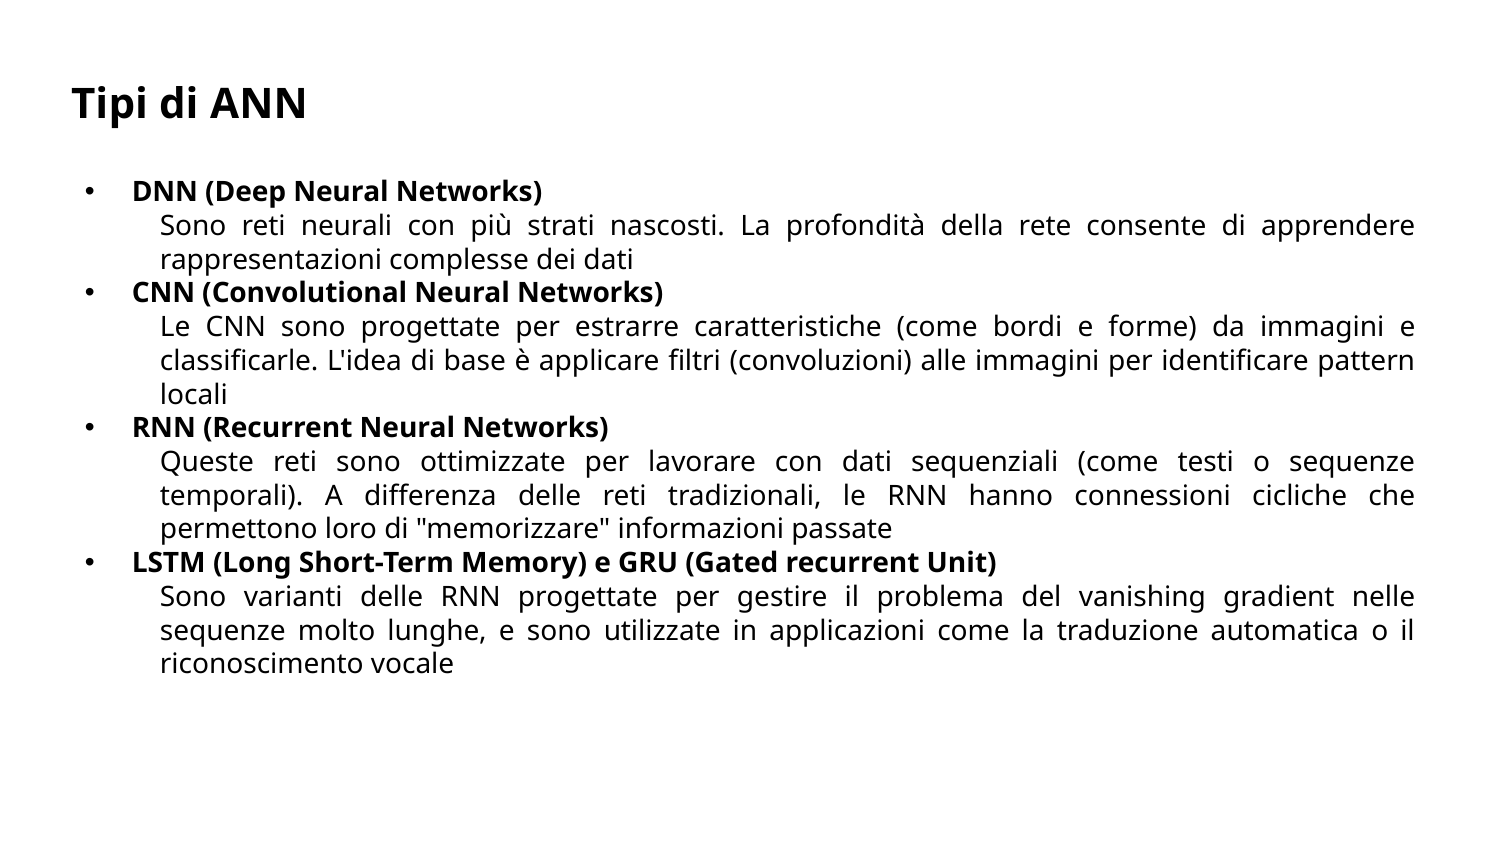

Tipi di ANN
DNN (Deep Neural Networks)
Sono reti neurali con più strati nascosti. La profondità della rete consente di apprendere rappresentazioni complesse dei dati
CNN (Convolutional Neural Networks)
Le CNN sono progettate per estrarre caratteristiche (come bordi e forme) da immagini e classificarle. L'idea di base è applicare filtri (convoluzioni) alle immagini per identificare pattern locali
RNN (Recurrent Neural Networks)
Queste reti sono ottimizzate per lavorare con dati sequenziali (come testi o sequenze temporali). A differenza delle reti tradizionali, le RNN hanno connessioni cicliche che permettono loro di "memorizzare" informazioni passate
LSTM (Long Short-Term Memory) e GRU (Gated recurrent Unit)
Sono varianti delle RNN progettate per gestire il problema del vanishing gradient nelle sequenze molto lunghe, e sono utilizzate in applicazioni come la traduzione automatica o il riconoscimento vocale